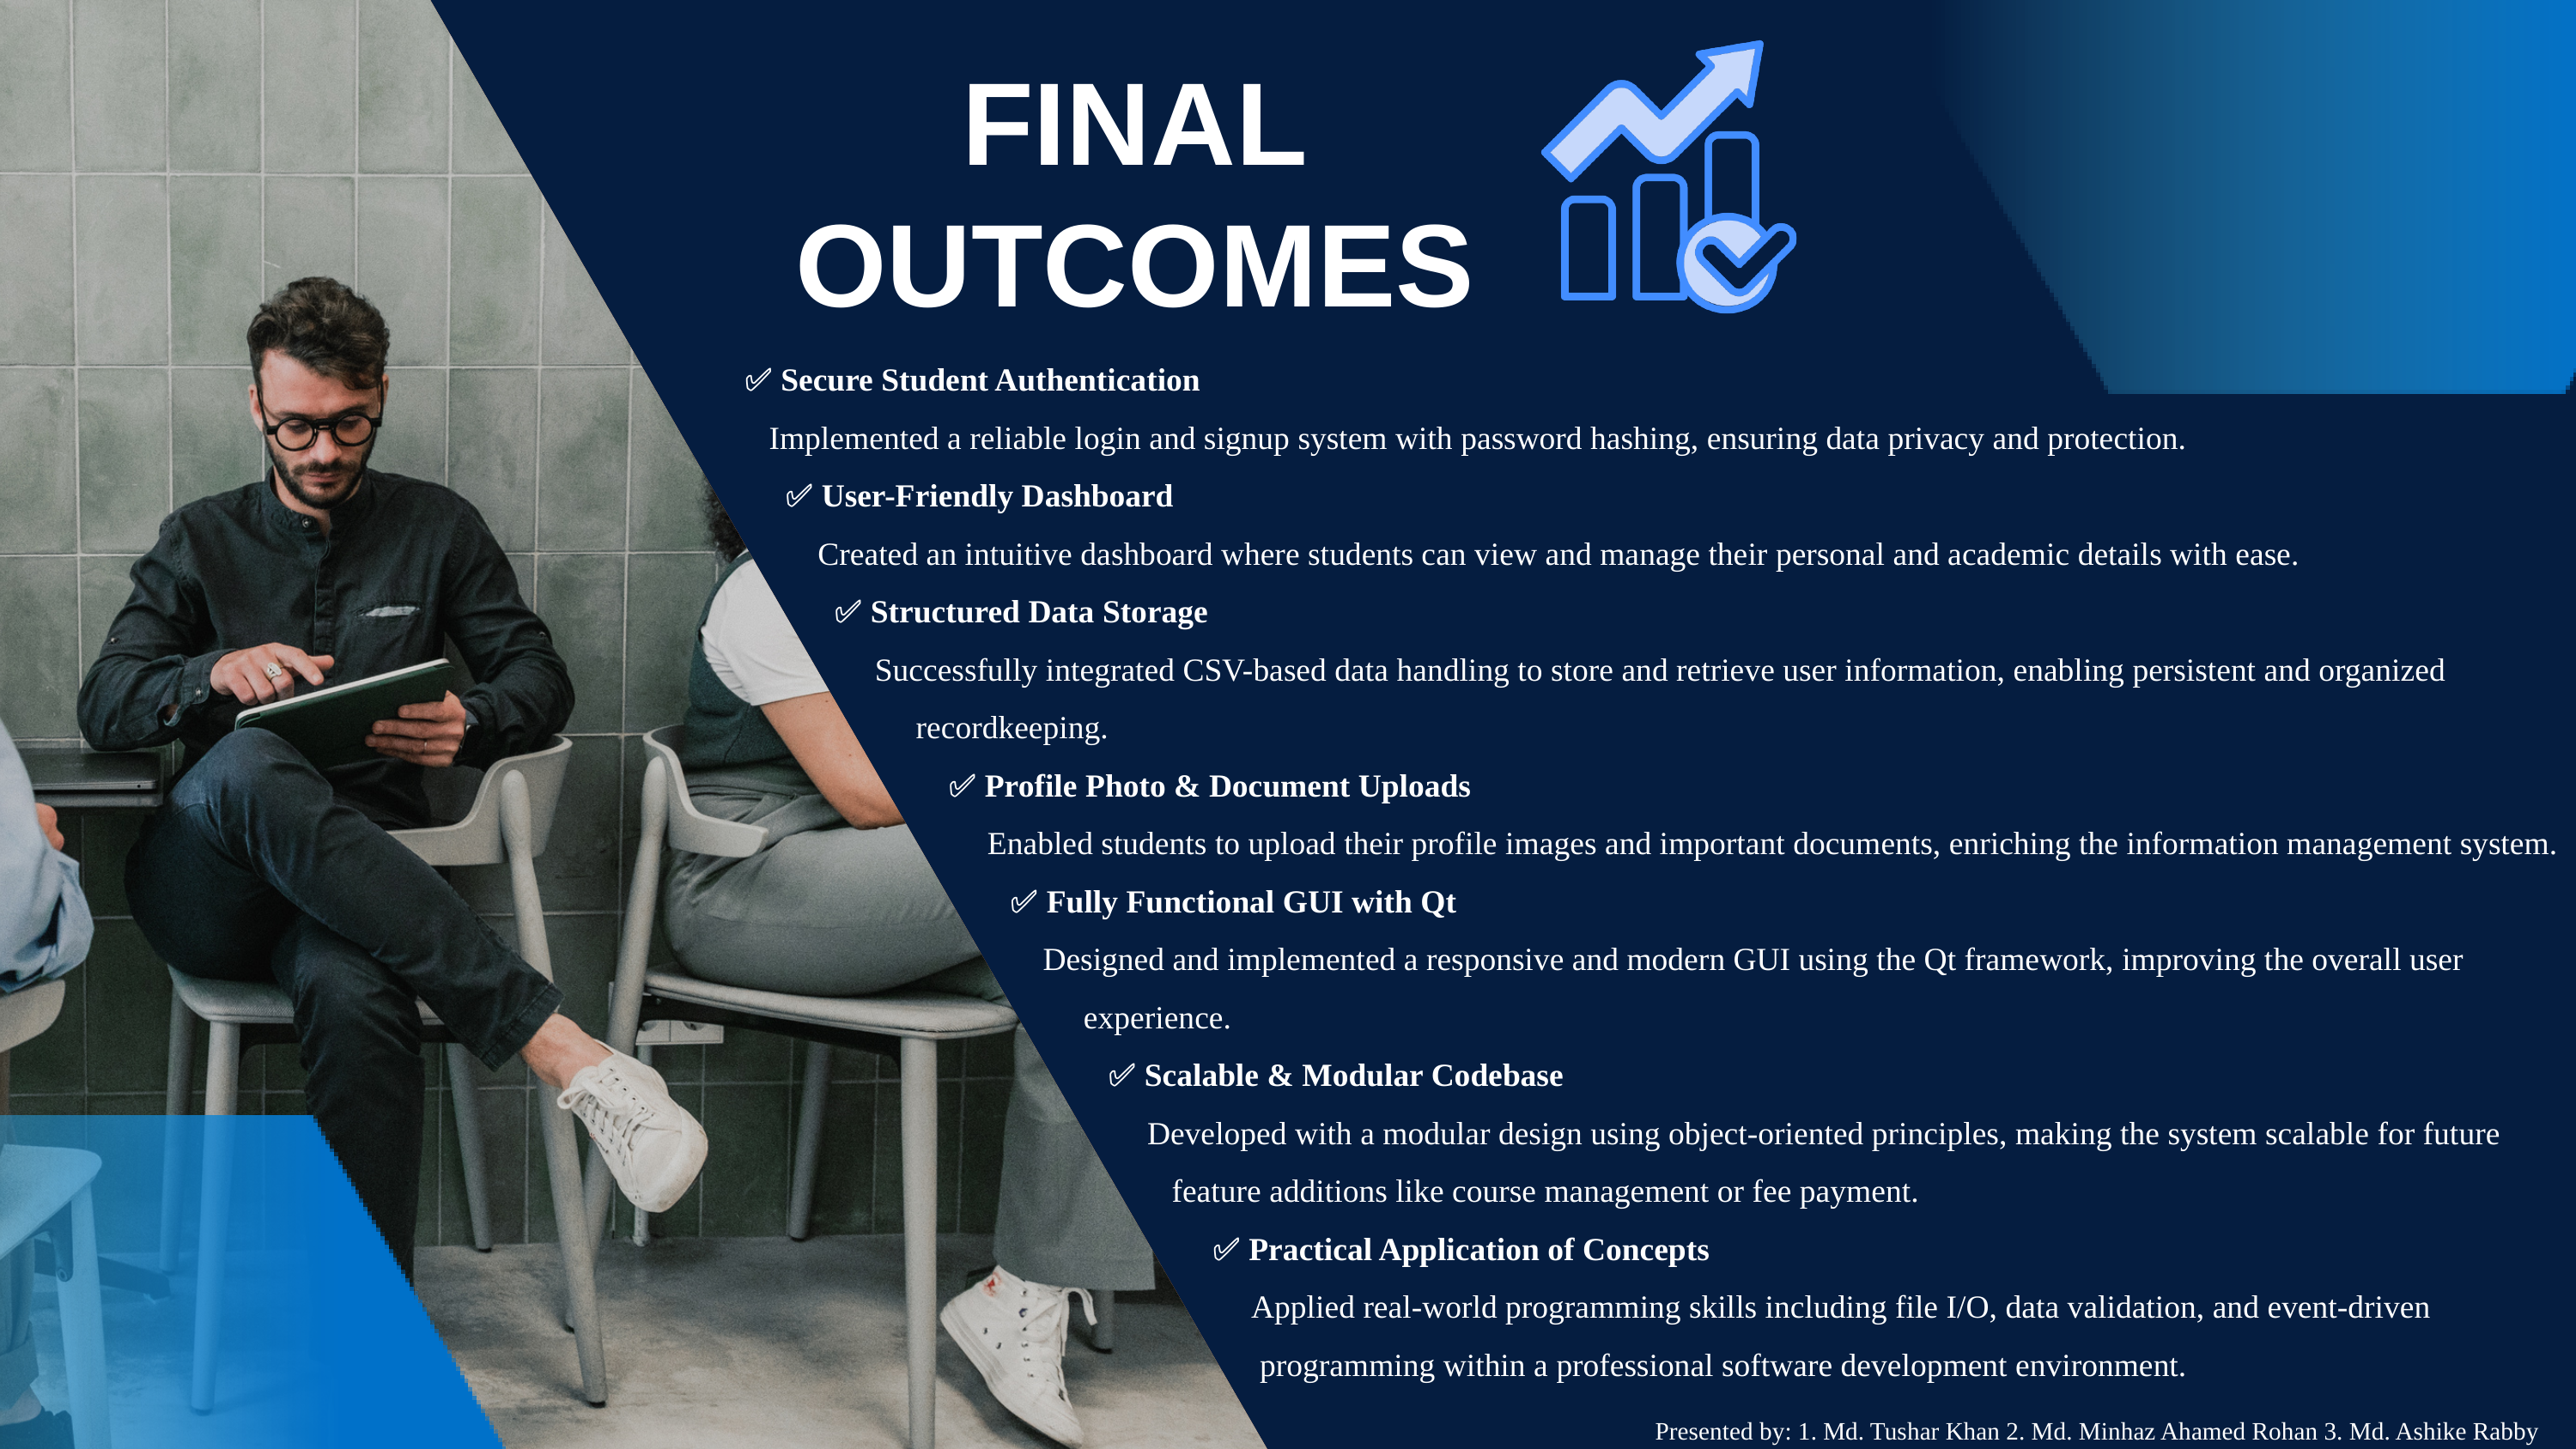

FINAL
OUTCOMES
✅ Secure Student Authentication
   Implemented a reliable login and signup system with password hashing, ensuring data privacy and protection.
     ✅ User-Friendly Dashboard
         Created an intuitive dashboard where students can view and manage their personal and academic details with ease.
           ✅ Structured Data Storage
                Successfully integrated CSV-based data handling to store and retrieve user information, enabling persistent and organized
                     recordkeeping.
                         ✅ Profile Photo & Document Uploads
	              Enabled students to upload their profile images and important documents, enriching the information management system.
	   	 ✅ Fully Functional GUI with Qt
	     	     Designed and implemented a responsive and modern GUI using the Qt framework, improving the overall user 			          experience.
		             ✅ Scalable & Modular Codebase
			  Developed with a modular design using object-oriented principles, making the system scalable for future 				     feature additions like course management or fee payment.
			          ✅ Practical Application of Concepts
			               Applied real-world programming skills including file I/O, data validation, and event-driven 					programming within a professional software development environment.

Presented by: 1. Md. Tushar Khan 2. Md. Minhaz Ahamed Rohan 3. Md. Ashike Rabby